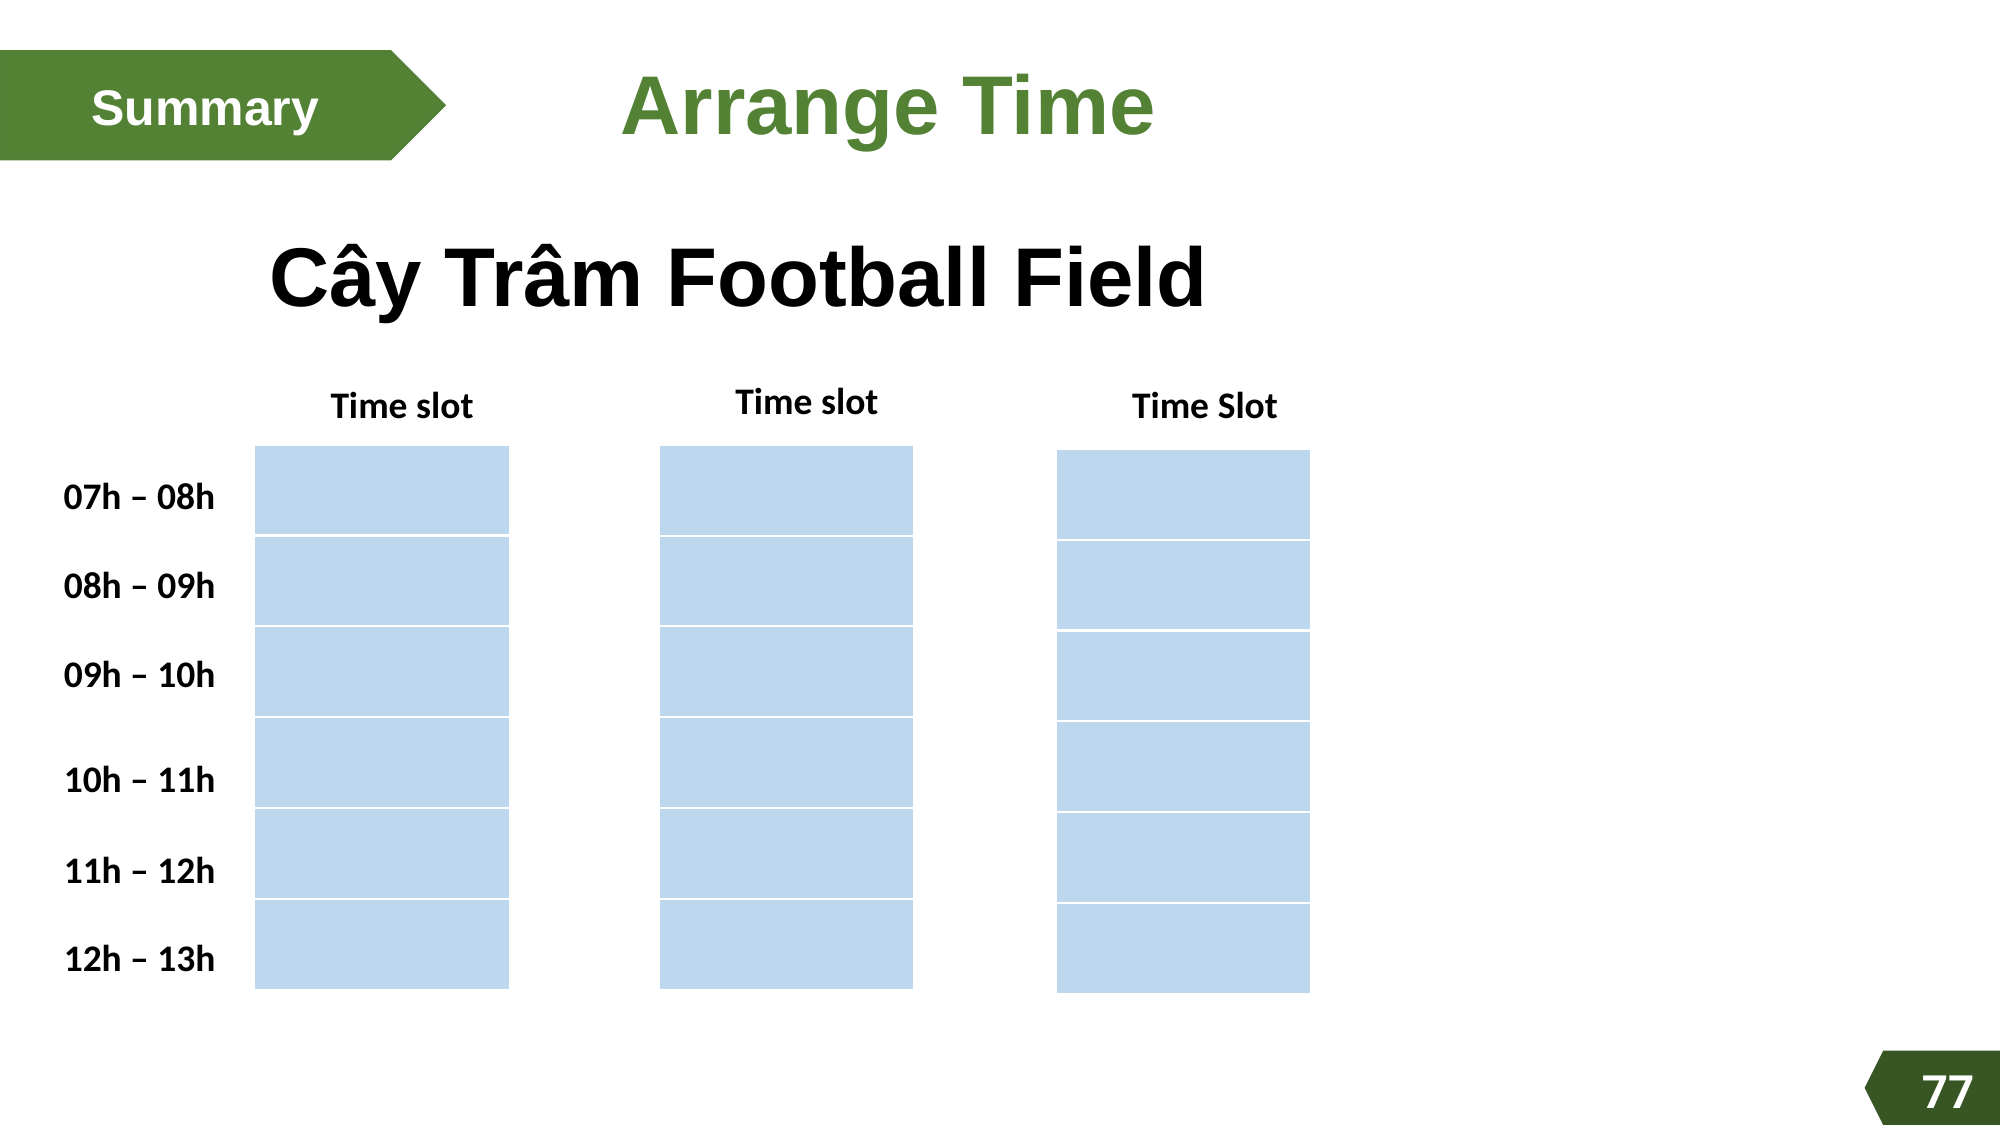

Algorithms
Summary
Arrange Time

Algorithms
Algorithms
# Cây Trâm Football Field
Time slot
Time slot
Time Slot

07h – 08h

08h – 09h

09h – 10h

10h – 11h

11h – 12h

12h – 13h

77